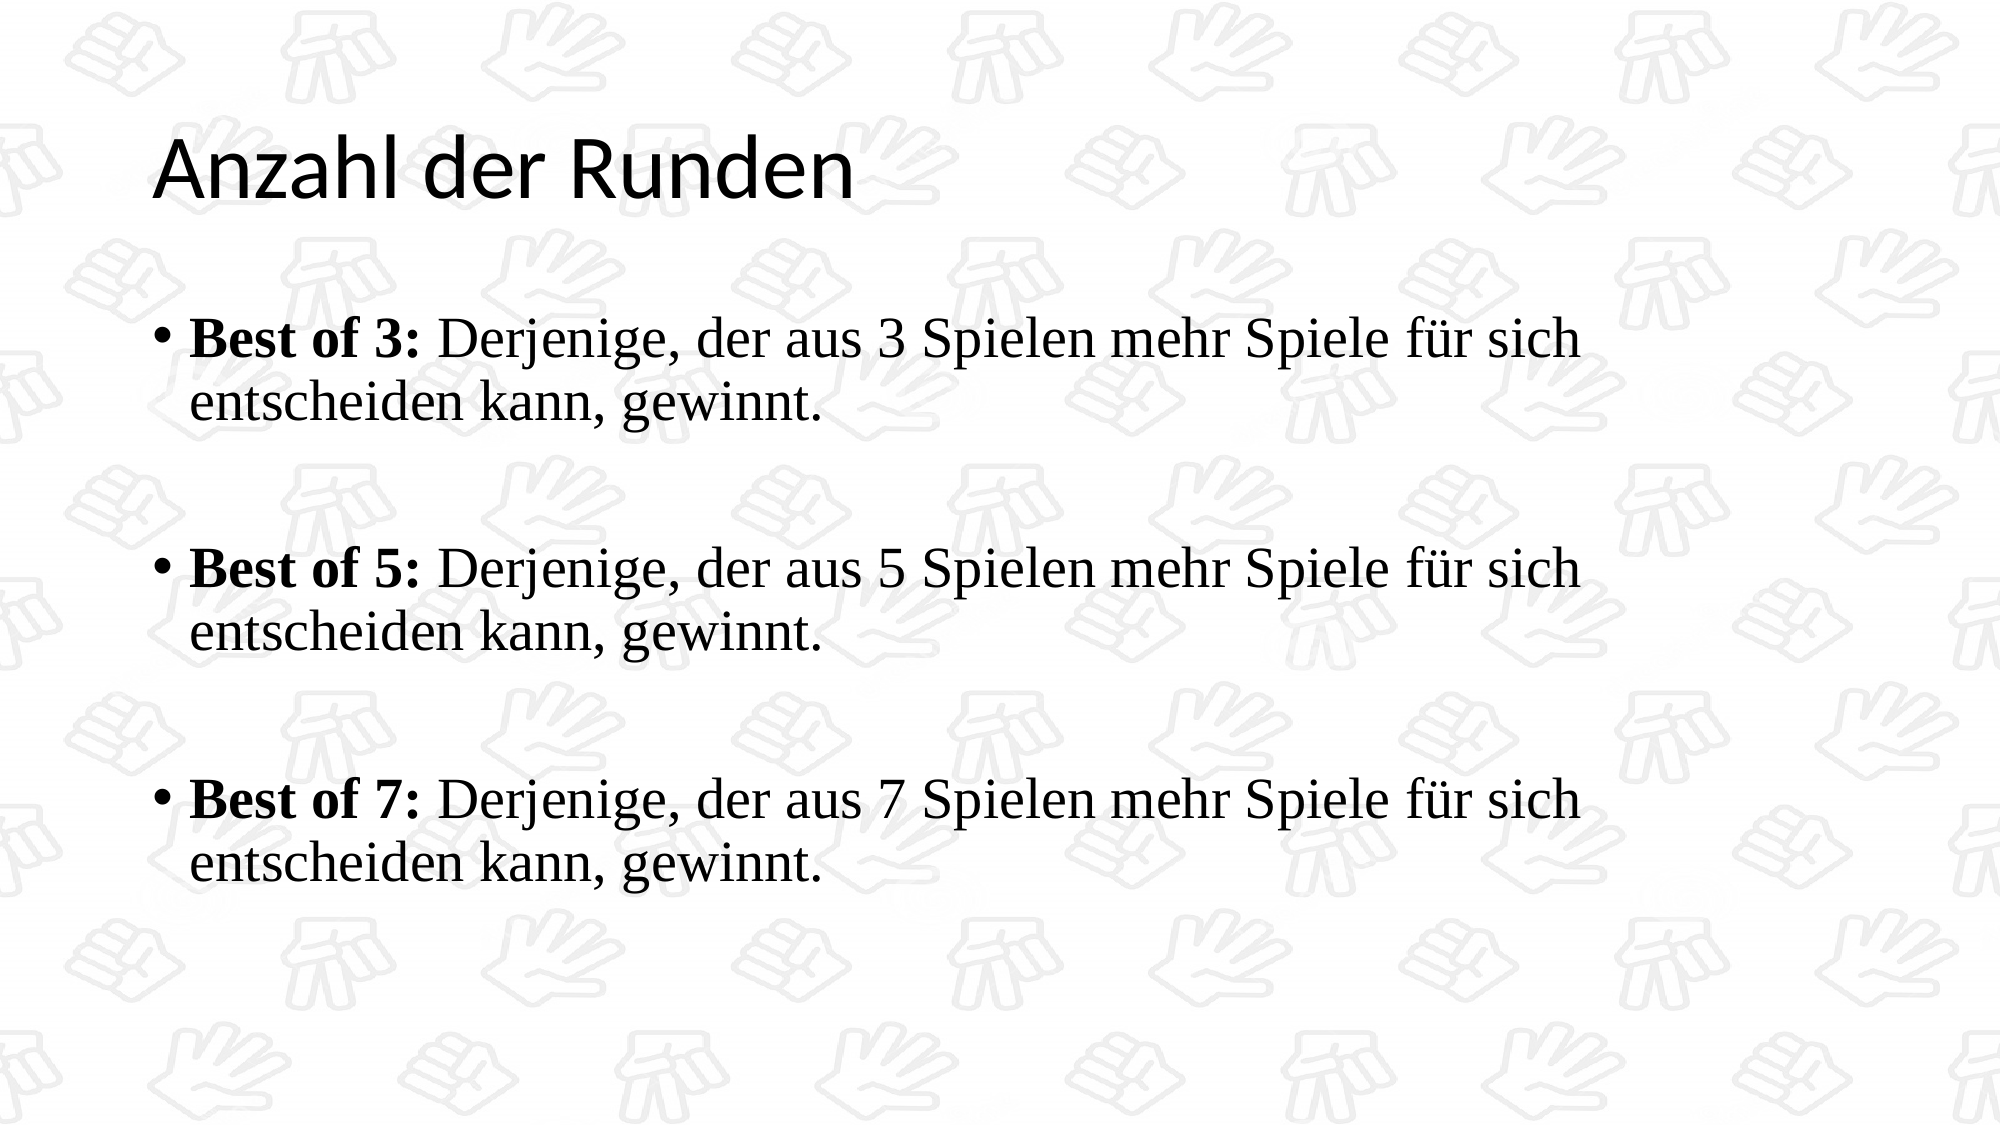

# Anzahl der Runden
Best of 3: Derjenige, der aus 3 Spielen mehr Spiele für sich entscheiden kann, gewinnt.

Best of 5: Derjenige, der aus 5 Spielen mehr Spiele für sich entscheiden kann, gewinnt.

Best of 7: Derjenige, der aus 7 Spielen mehr Spiele für sich entscheiden kann, gewinnt.